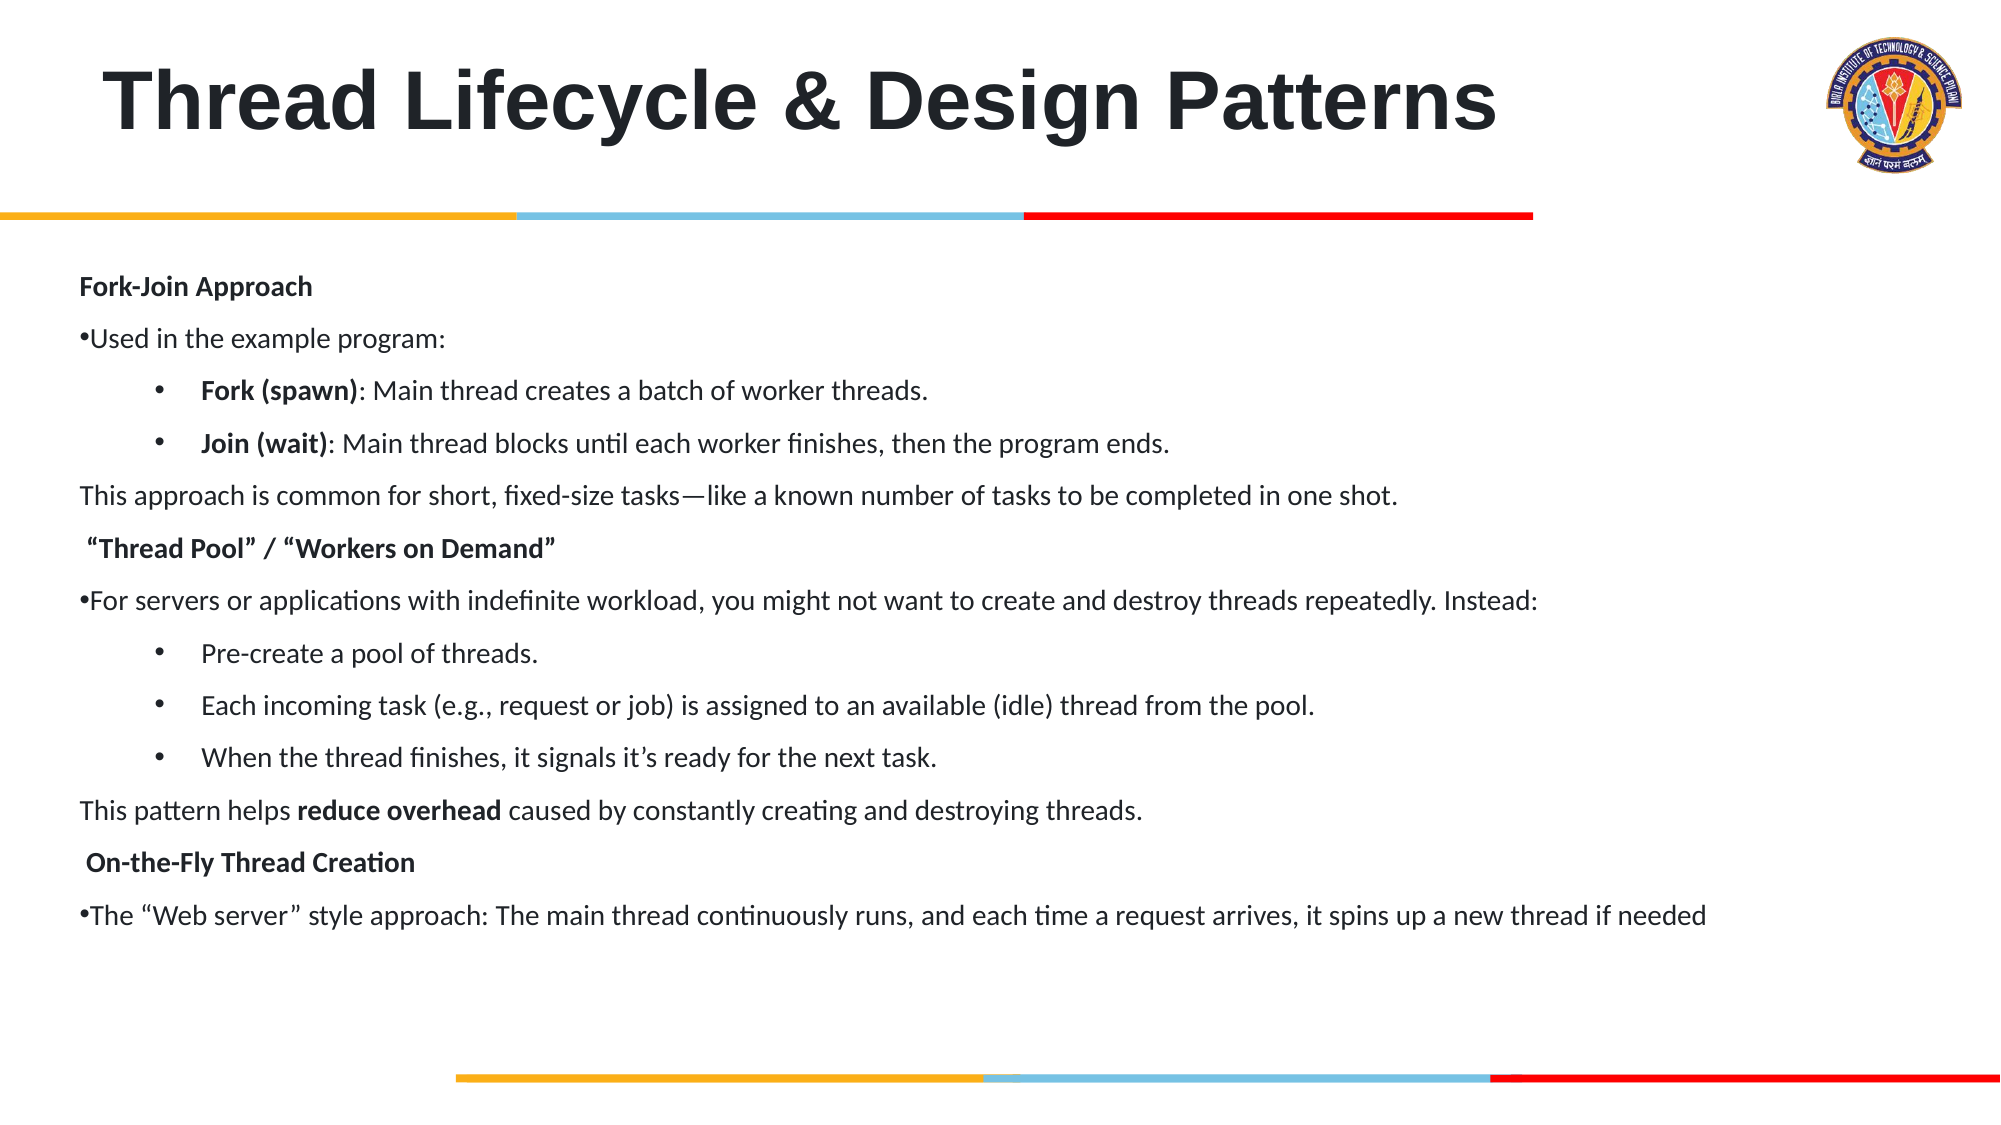

# Thread Lifecycle & Design Patterns
Fork-Join Approach
Used in the example program:
Fork (spawn): Main thread creates a batch of worker threads.
Join (wait): Main thread blocks until each worker finishes, then the program ends.
This approach is common for short, fixed-size tasks—like a known number of tasks to be completed in one shot.
 “Thread Pool” / “Workers on Demand”
For servers or applications with indefinite workload, you might not want to create and destroy threads repeatedly. Instead:
Pre-create a pool of threads.
Each incoming task (e.g., request or job) is assigned to an available (idle) thread from the pool.
When the thread finishes, it signals it’s ready for the next task.
This pattern helps reduce overhead caused by constantly creating and destroying threads.
 On-the-Fly Thread Creation
The “Web server” style approach: The main thread continuously runs, and each time a request arrives, it spins up a new thread if needed